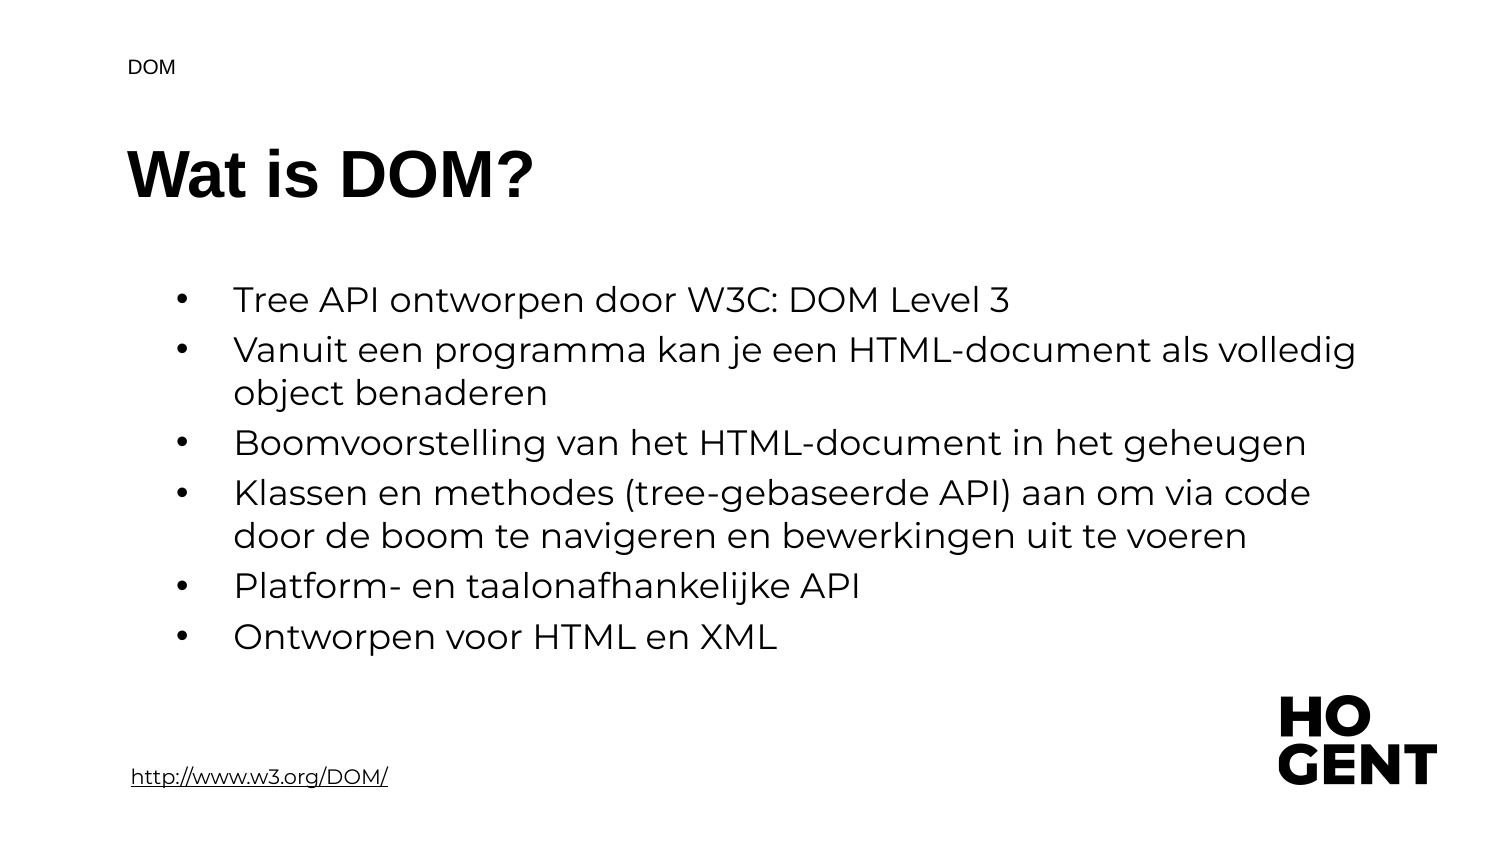

DOM
Wat is DOM?
Tree API ontworpen door W3C: DOM Level 3
Vanuit een programma kan je een HTML-document als volledig object benaderen
Boomvoorstelling van het HTML-document in het geheugen
Klassen en methodes (tree-gebaseerde API) aan om via code door de boom te navigeren en bewerkingen uit te voeren
Platform- en taalonafhankelijke API
Ontworpen voor HTML en XML
http://www.w3.org/DOM/